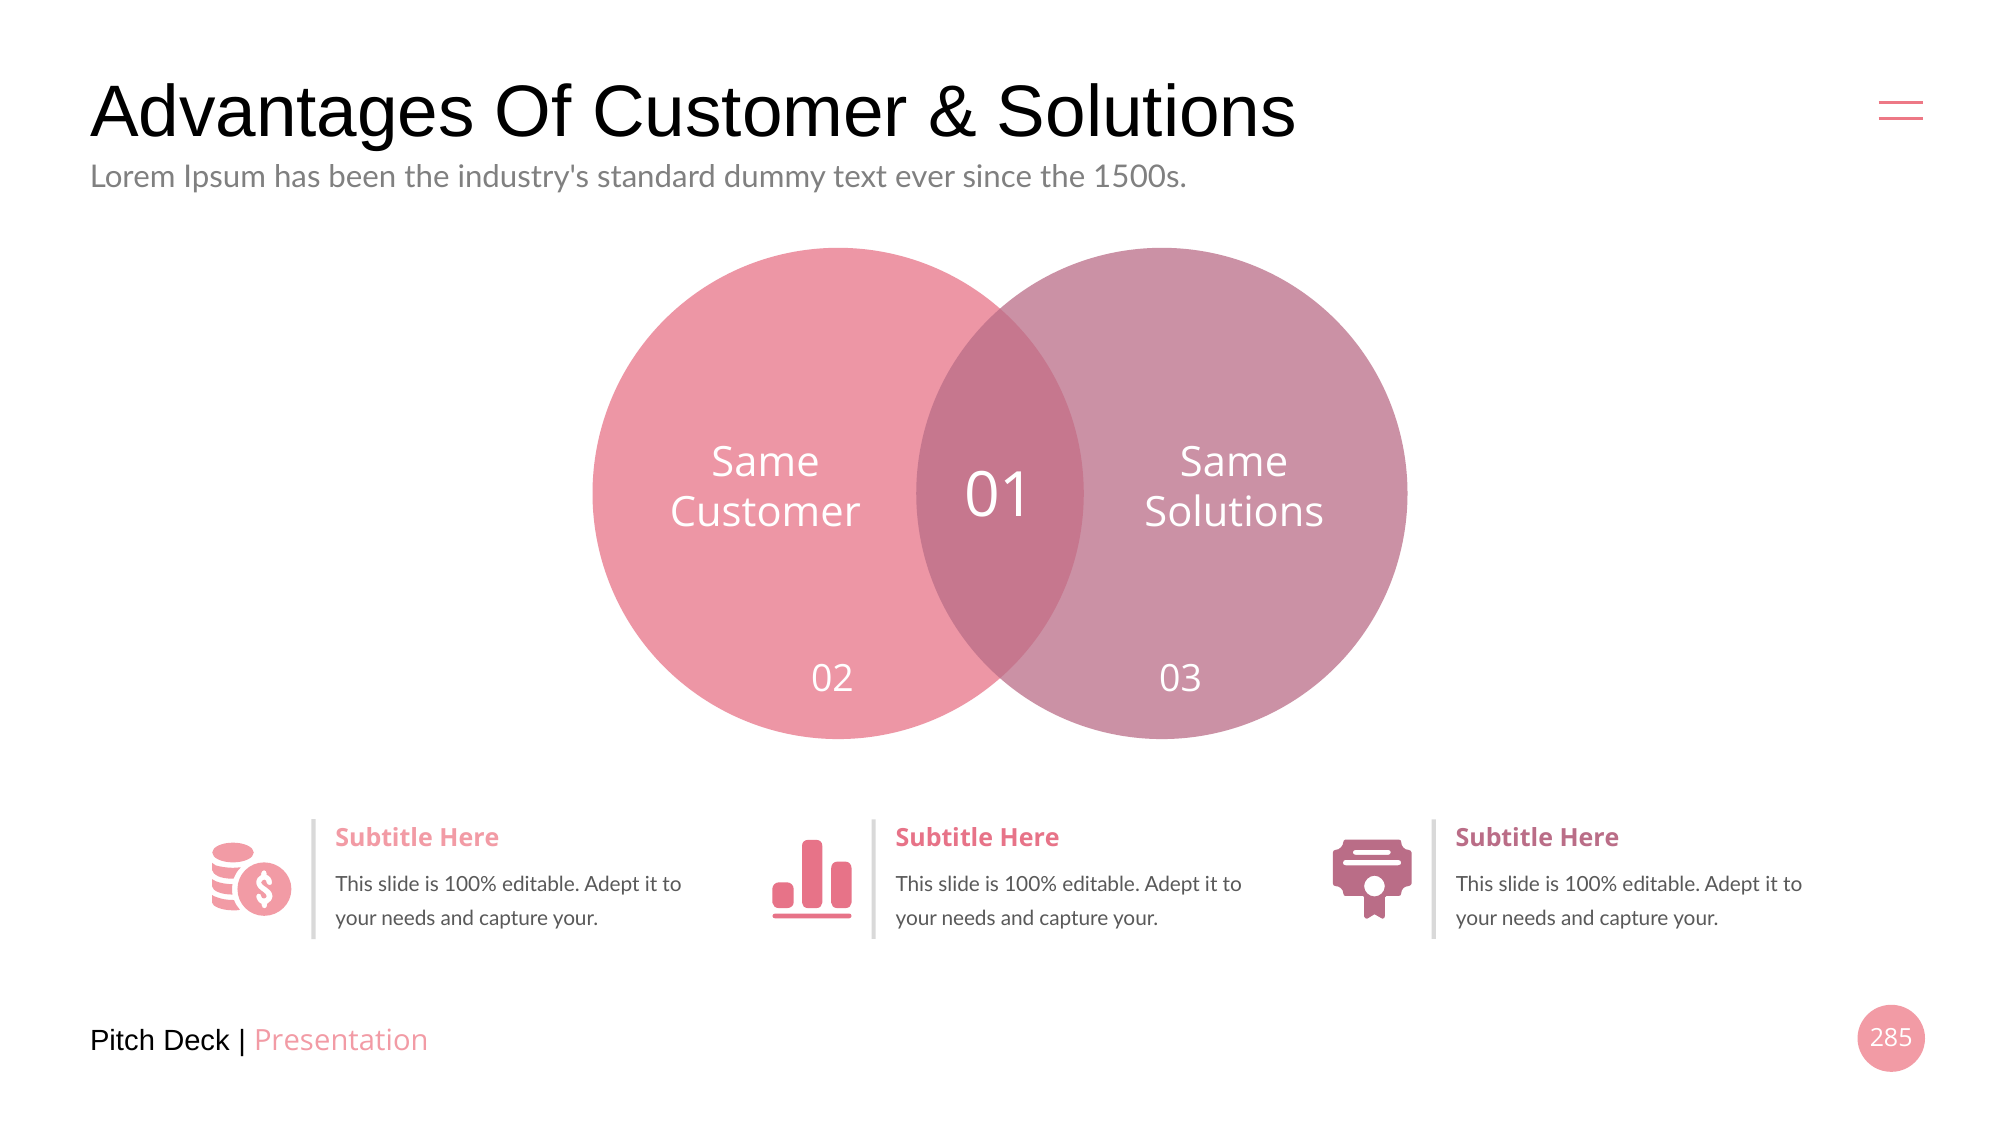

# Advantages Of Customer & Solutions
Lorem Ipsum has been the industry's standard dummy text ever since the 1500s.

Same Customer
Same Solutions
01
02
03
Subtitle Here
Subtitle Here
Subtitle Here

This slide is 100% editable. Adept it to your needs and capture your.
This slide is 100% editable. Adept it to your needs and capture your.
This slide is 100% editable. Adept it to your needs and capture your.
Pitch Deck | Presentation
285